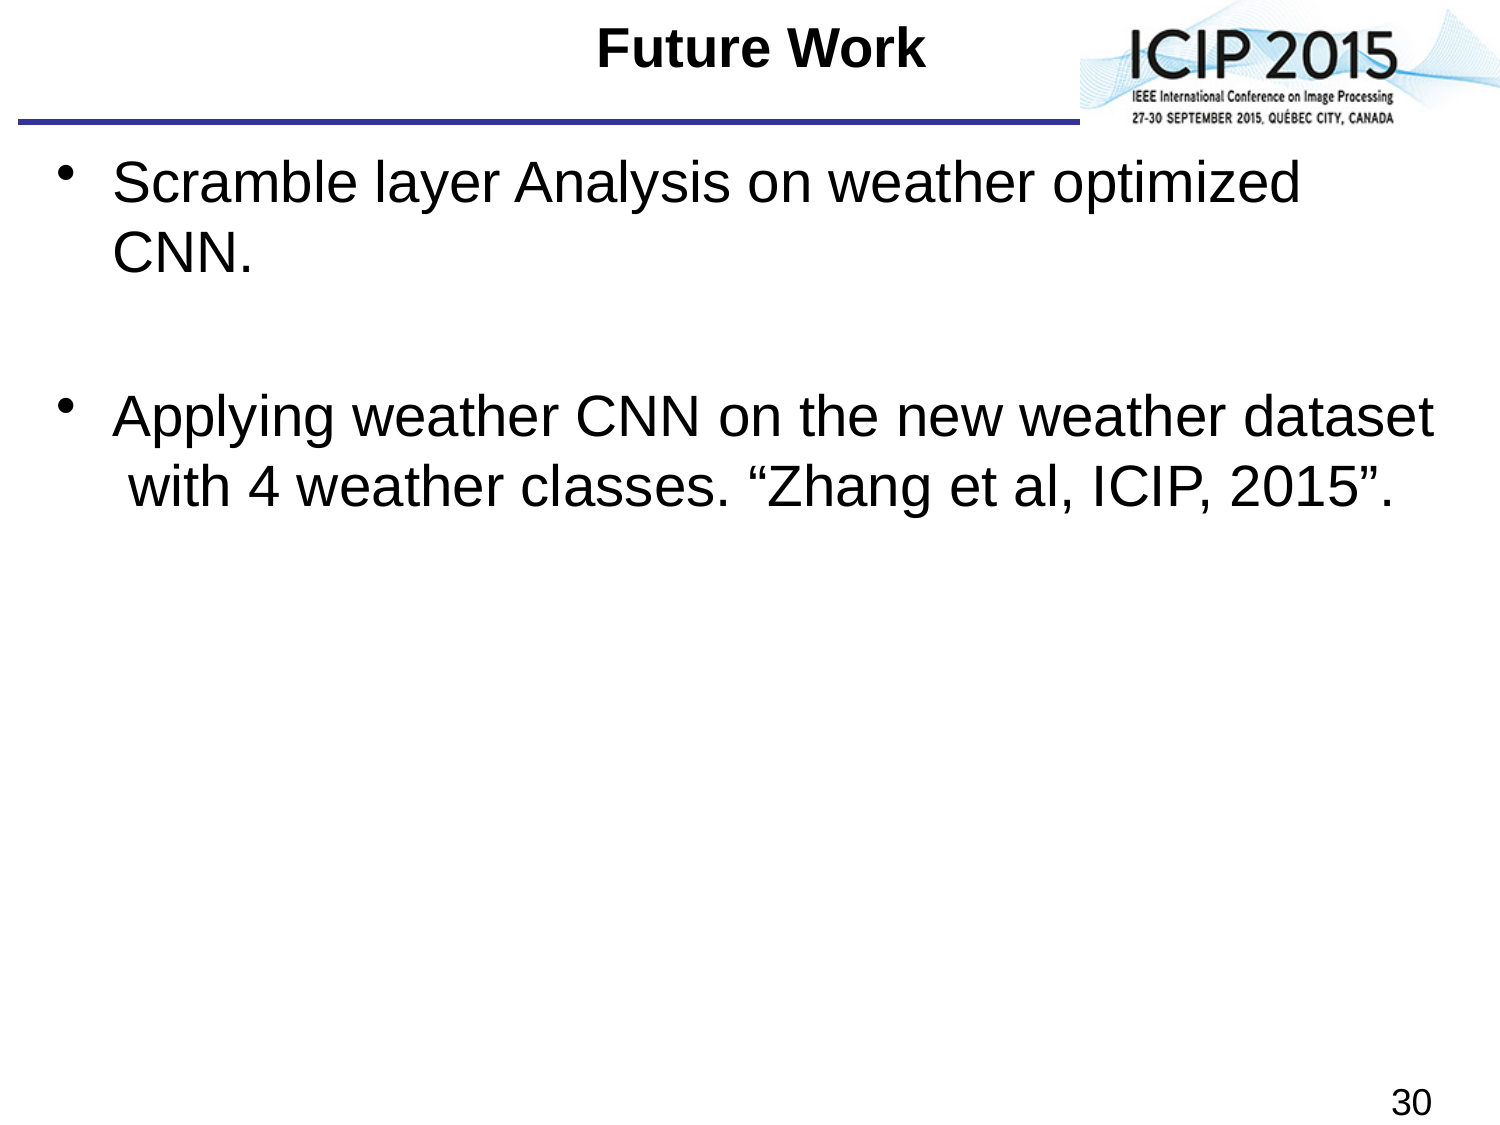

# Future Work
Scramble layer Analysis on weather optimized CNN.

Applying weather CNN on the new weather dataset  with 4 weather classes. “Zhang et al, ICIP, 2015”.

30